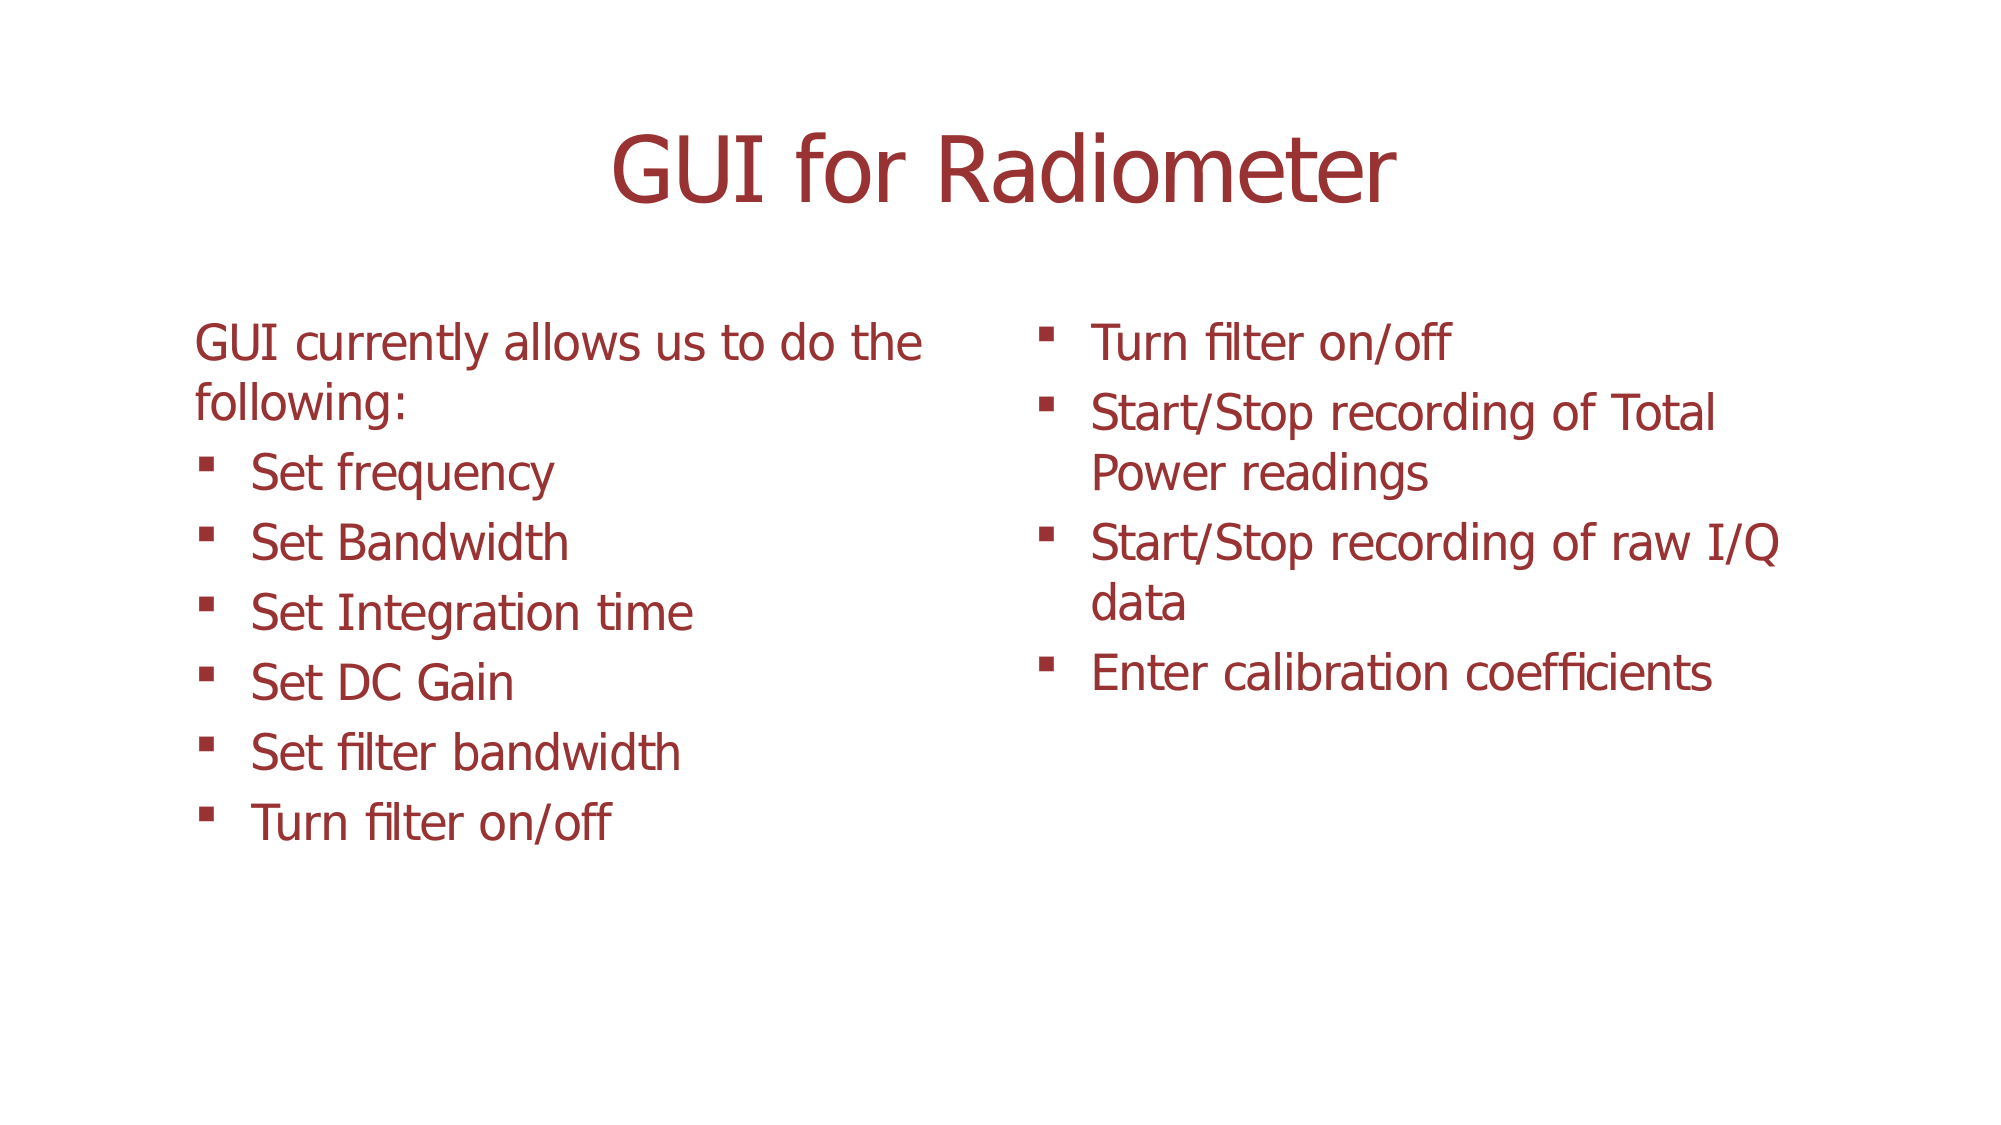

# GUI for Radiometer
GUI currently allows us to do the following:
Set frequency
Set Bandwidth
Set Integration time
Set DC Gain
Set filter bandwidth
Turn filter on/off

Turn filter on/off
Start/Stop recording of Total Power readings
Start/Stop recording of raw I/Q data
Enter calibration coefficients